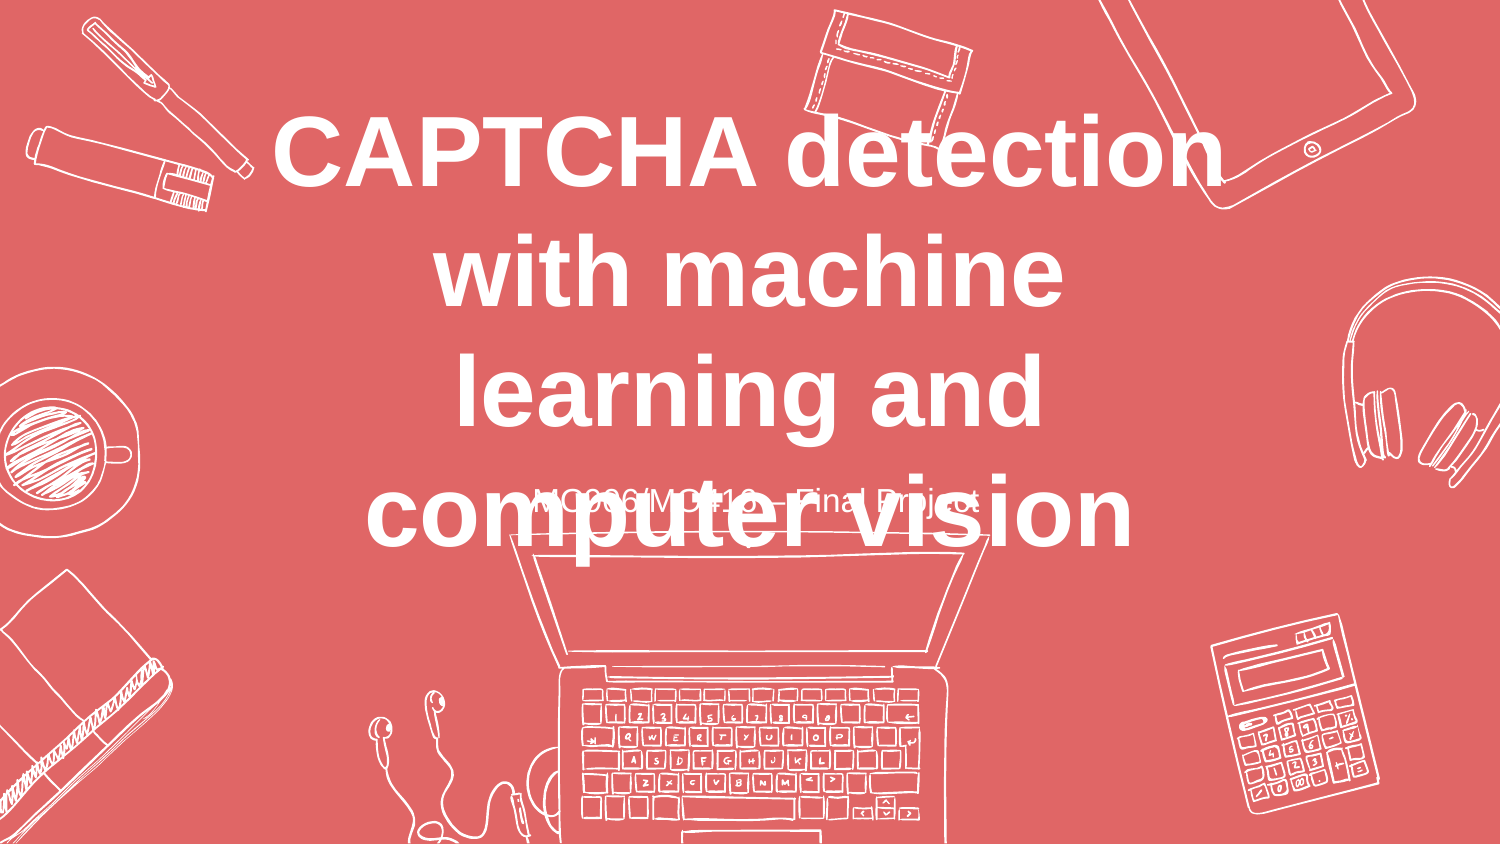

# CAPTCHA detection with machine learning and computer vision
MC906/MO416 – Final Project